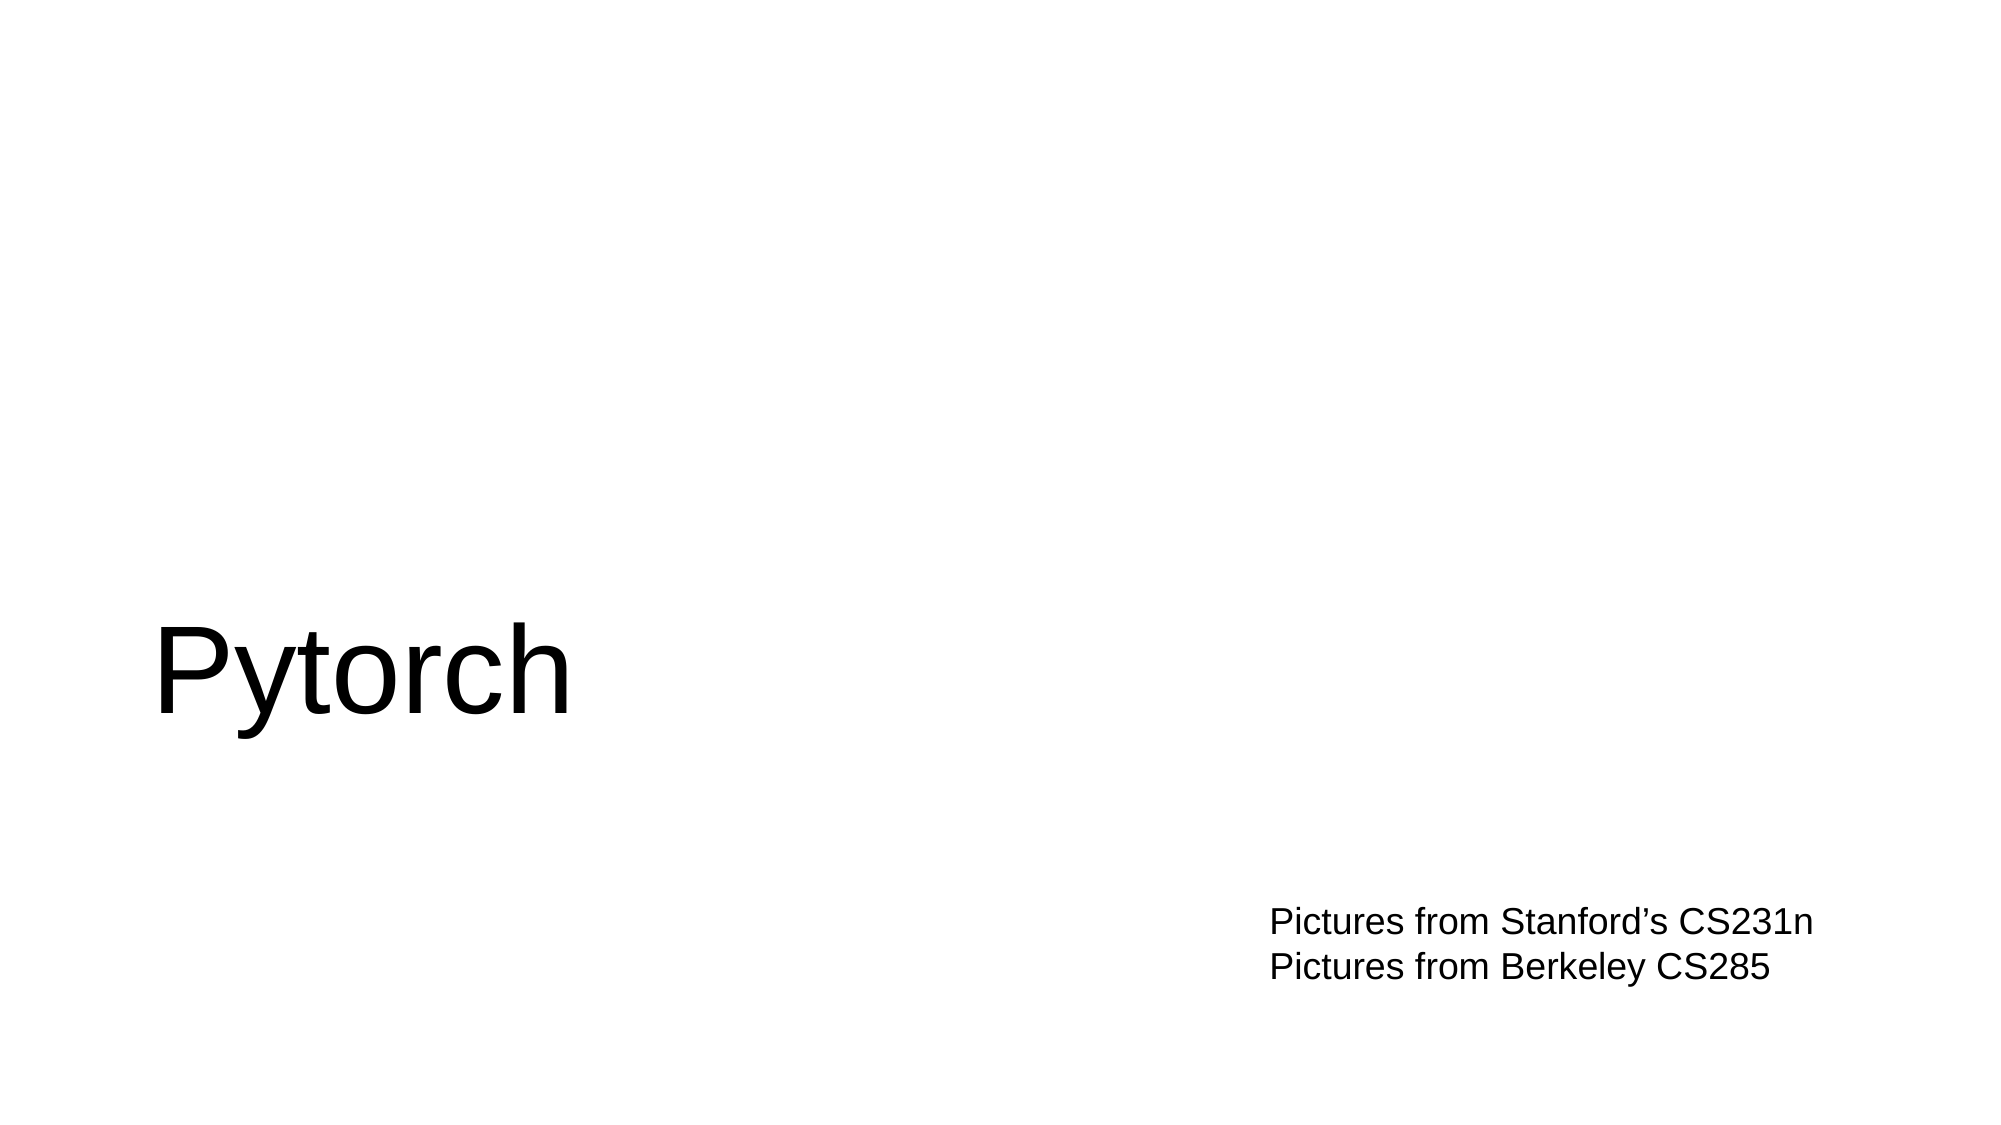

# Pytorch

Pictures from Stanford’s CS231n
Pictures from Berkeley CS285